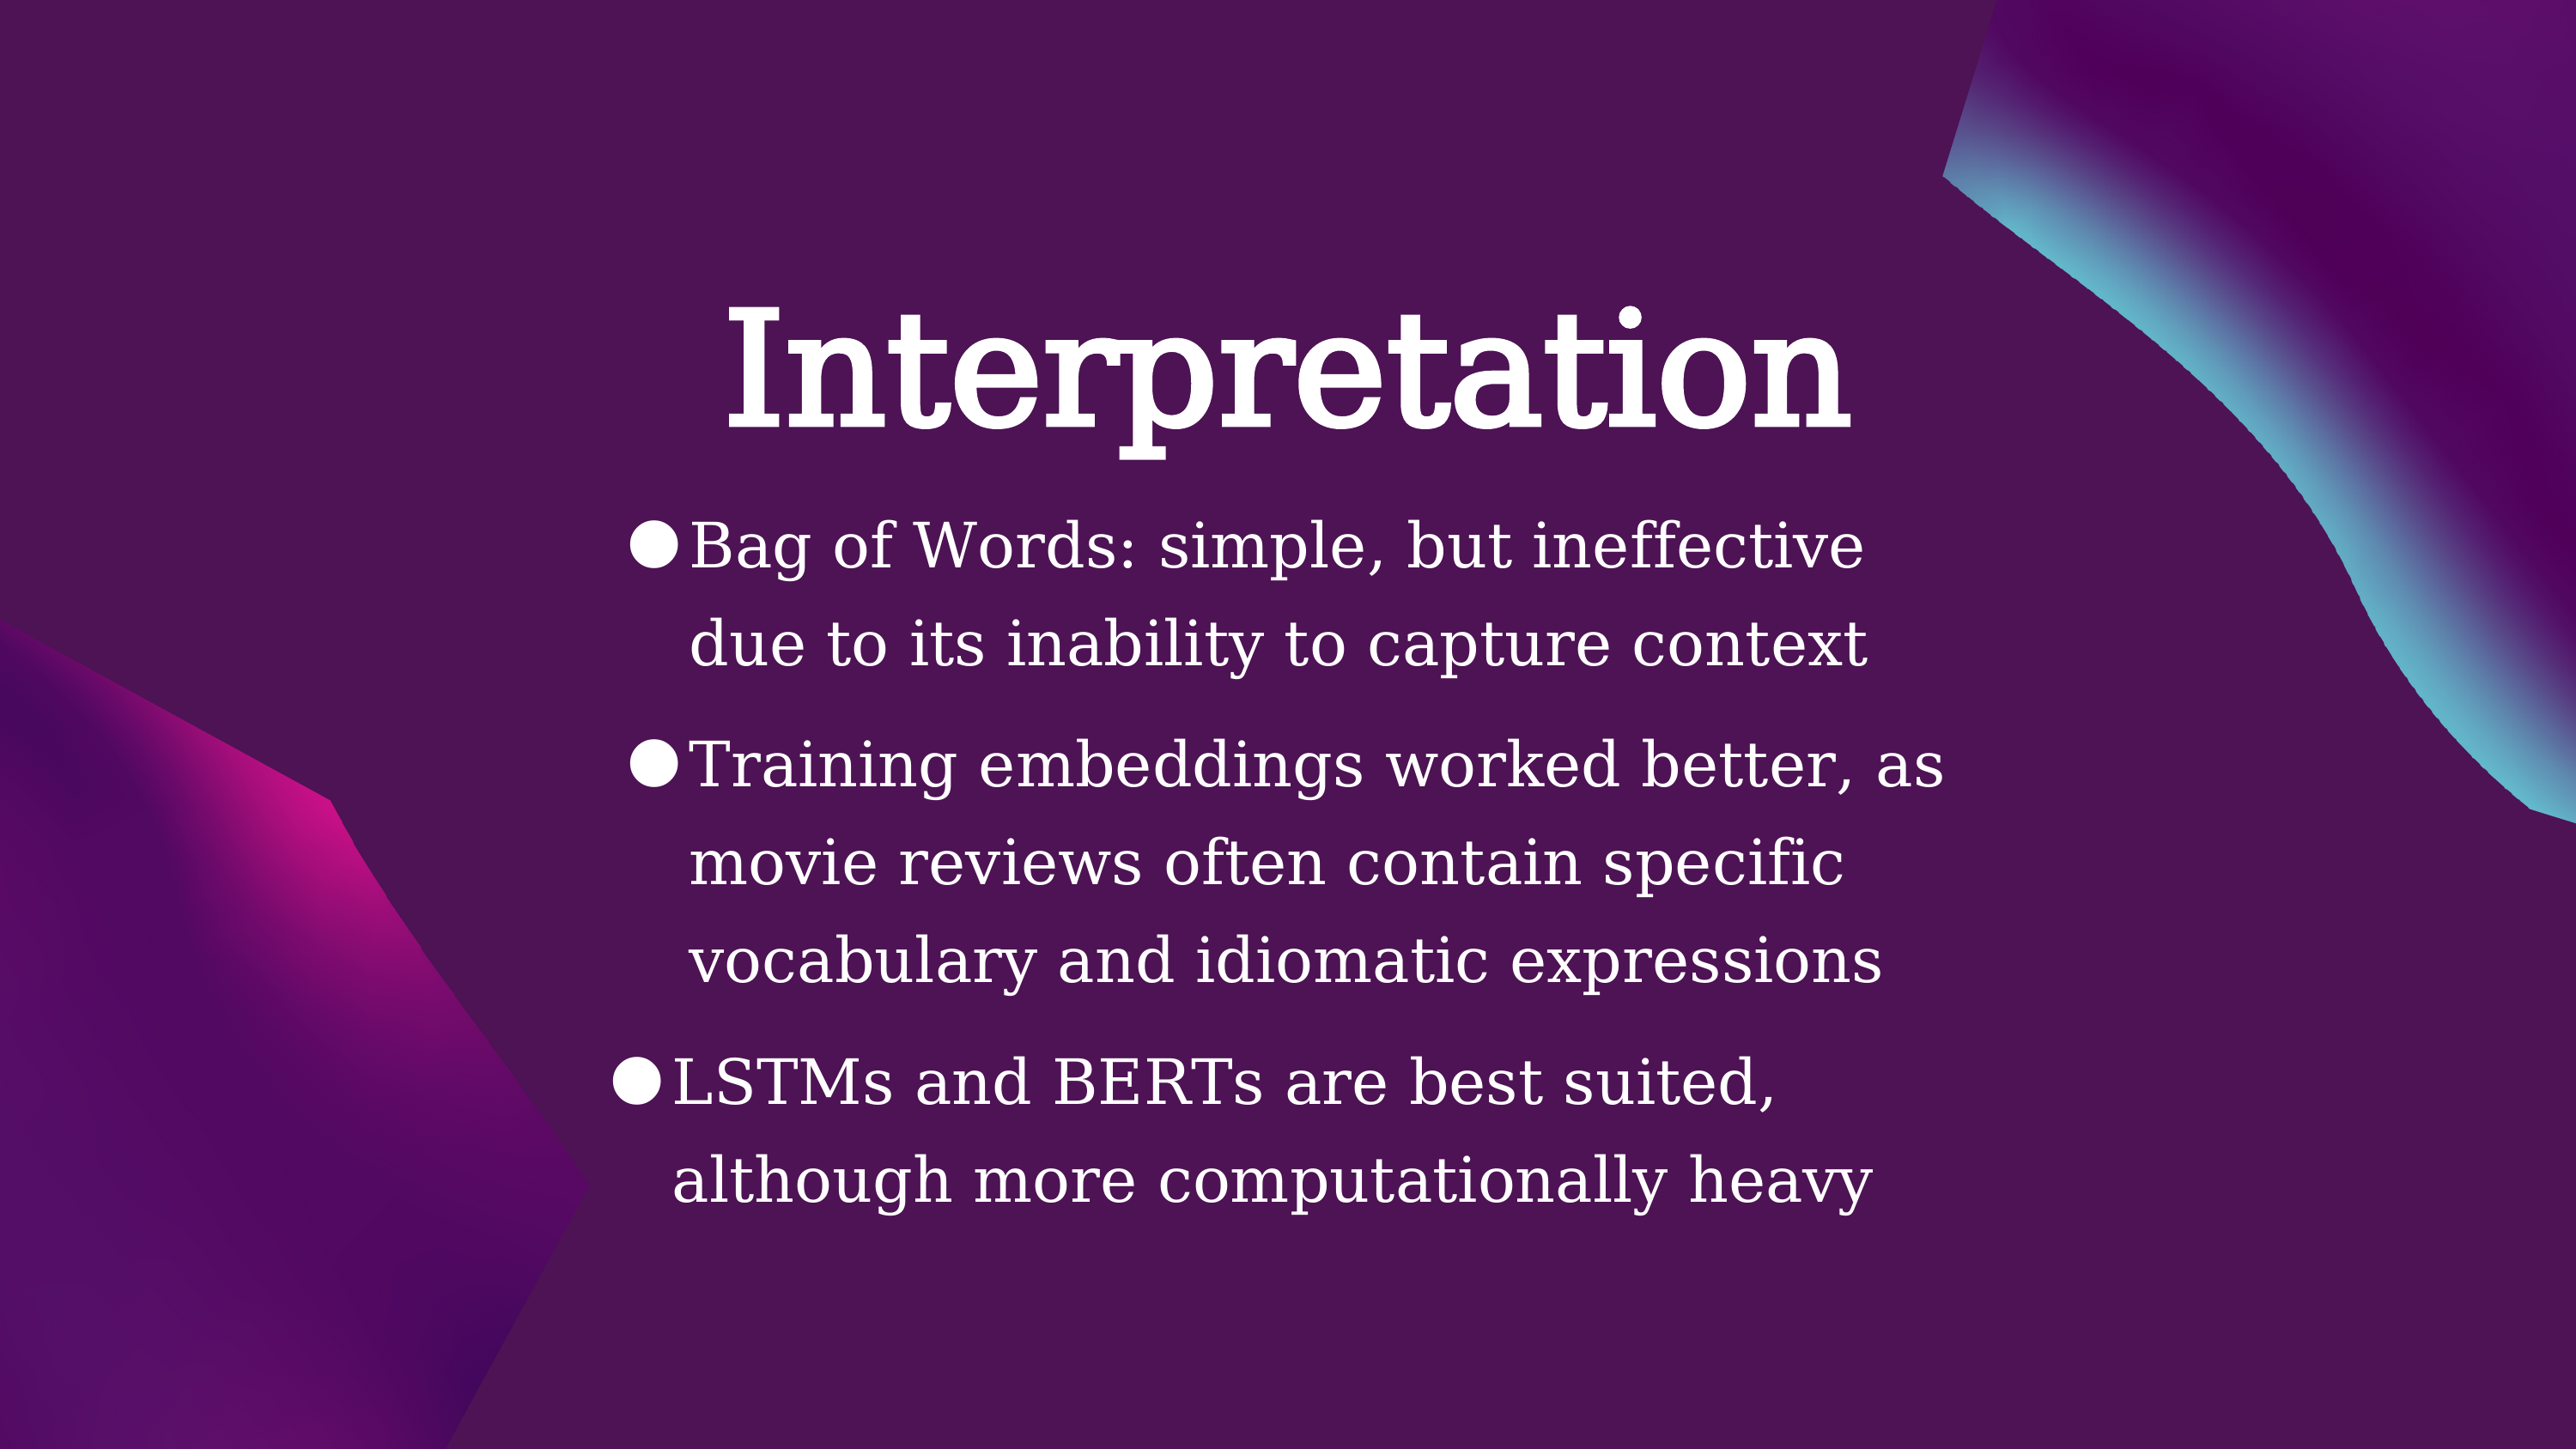

Interpretation
Bag of Words: simple, but ineffective due to its inability to capture context

Training embeddings worked better, as movie reviews often contain specific vocabulary and idiomatic expressions
LSTMs and BERTs are best suited, although more computationally heavy